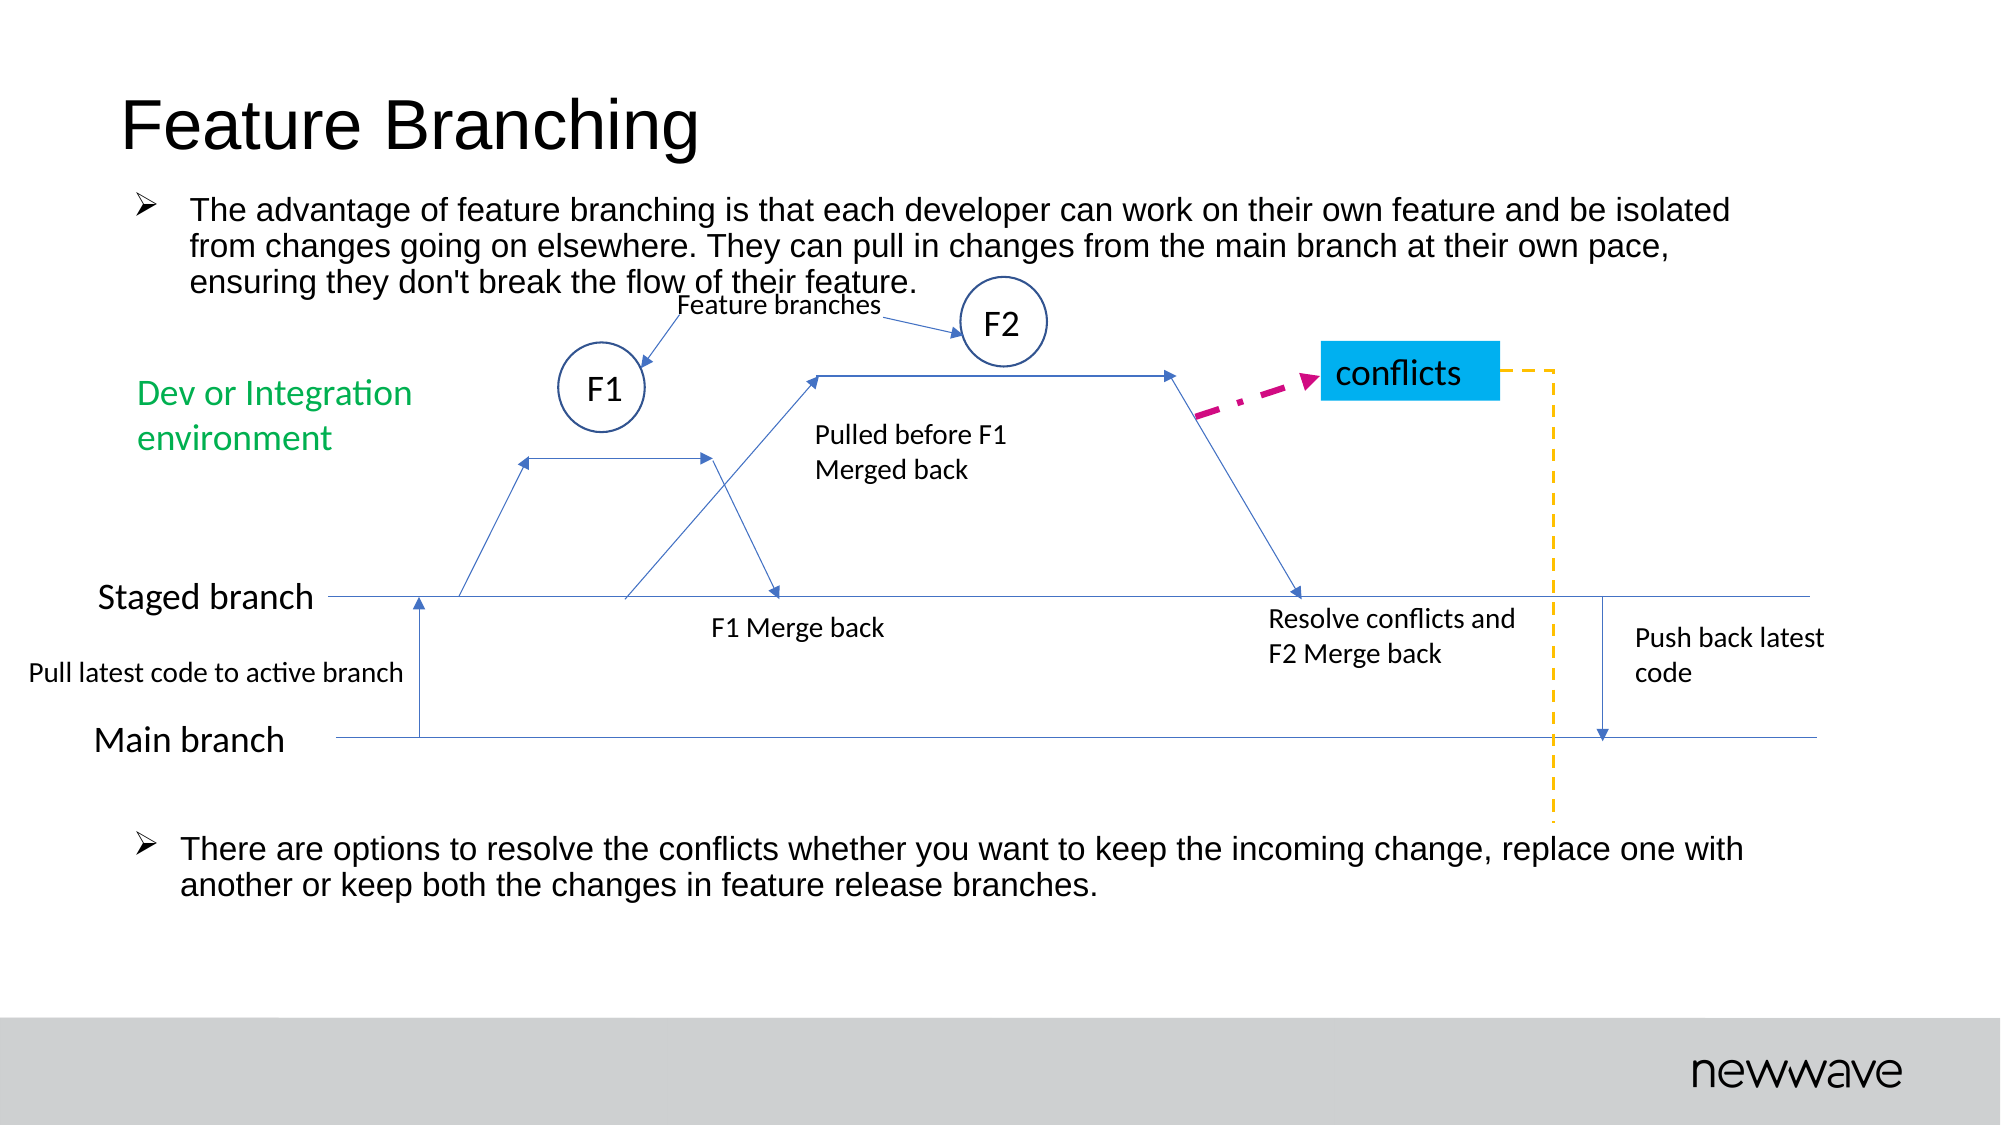

Feature Branching
The advantage of feature branching is that each developer can work on their own feature and be isolated from changes going on elsewhere. They can pull in changes from the main branch at their own pace, ensuring they don't break the flow of their feature.

There are options to resolve the conflicts whether you want to keep the incoming change, replace one with another or keep both the changes in feature release branches.

Feature branches
F2
conflicts

F1
Dev or Integration environment
Pulled before F1 Merged back
Staged branch
Resolve conflicts and
F2 Merge back
F1 Merge back
Push back latest code
Pull latest code to active branch
Main branch